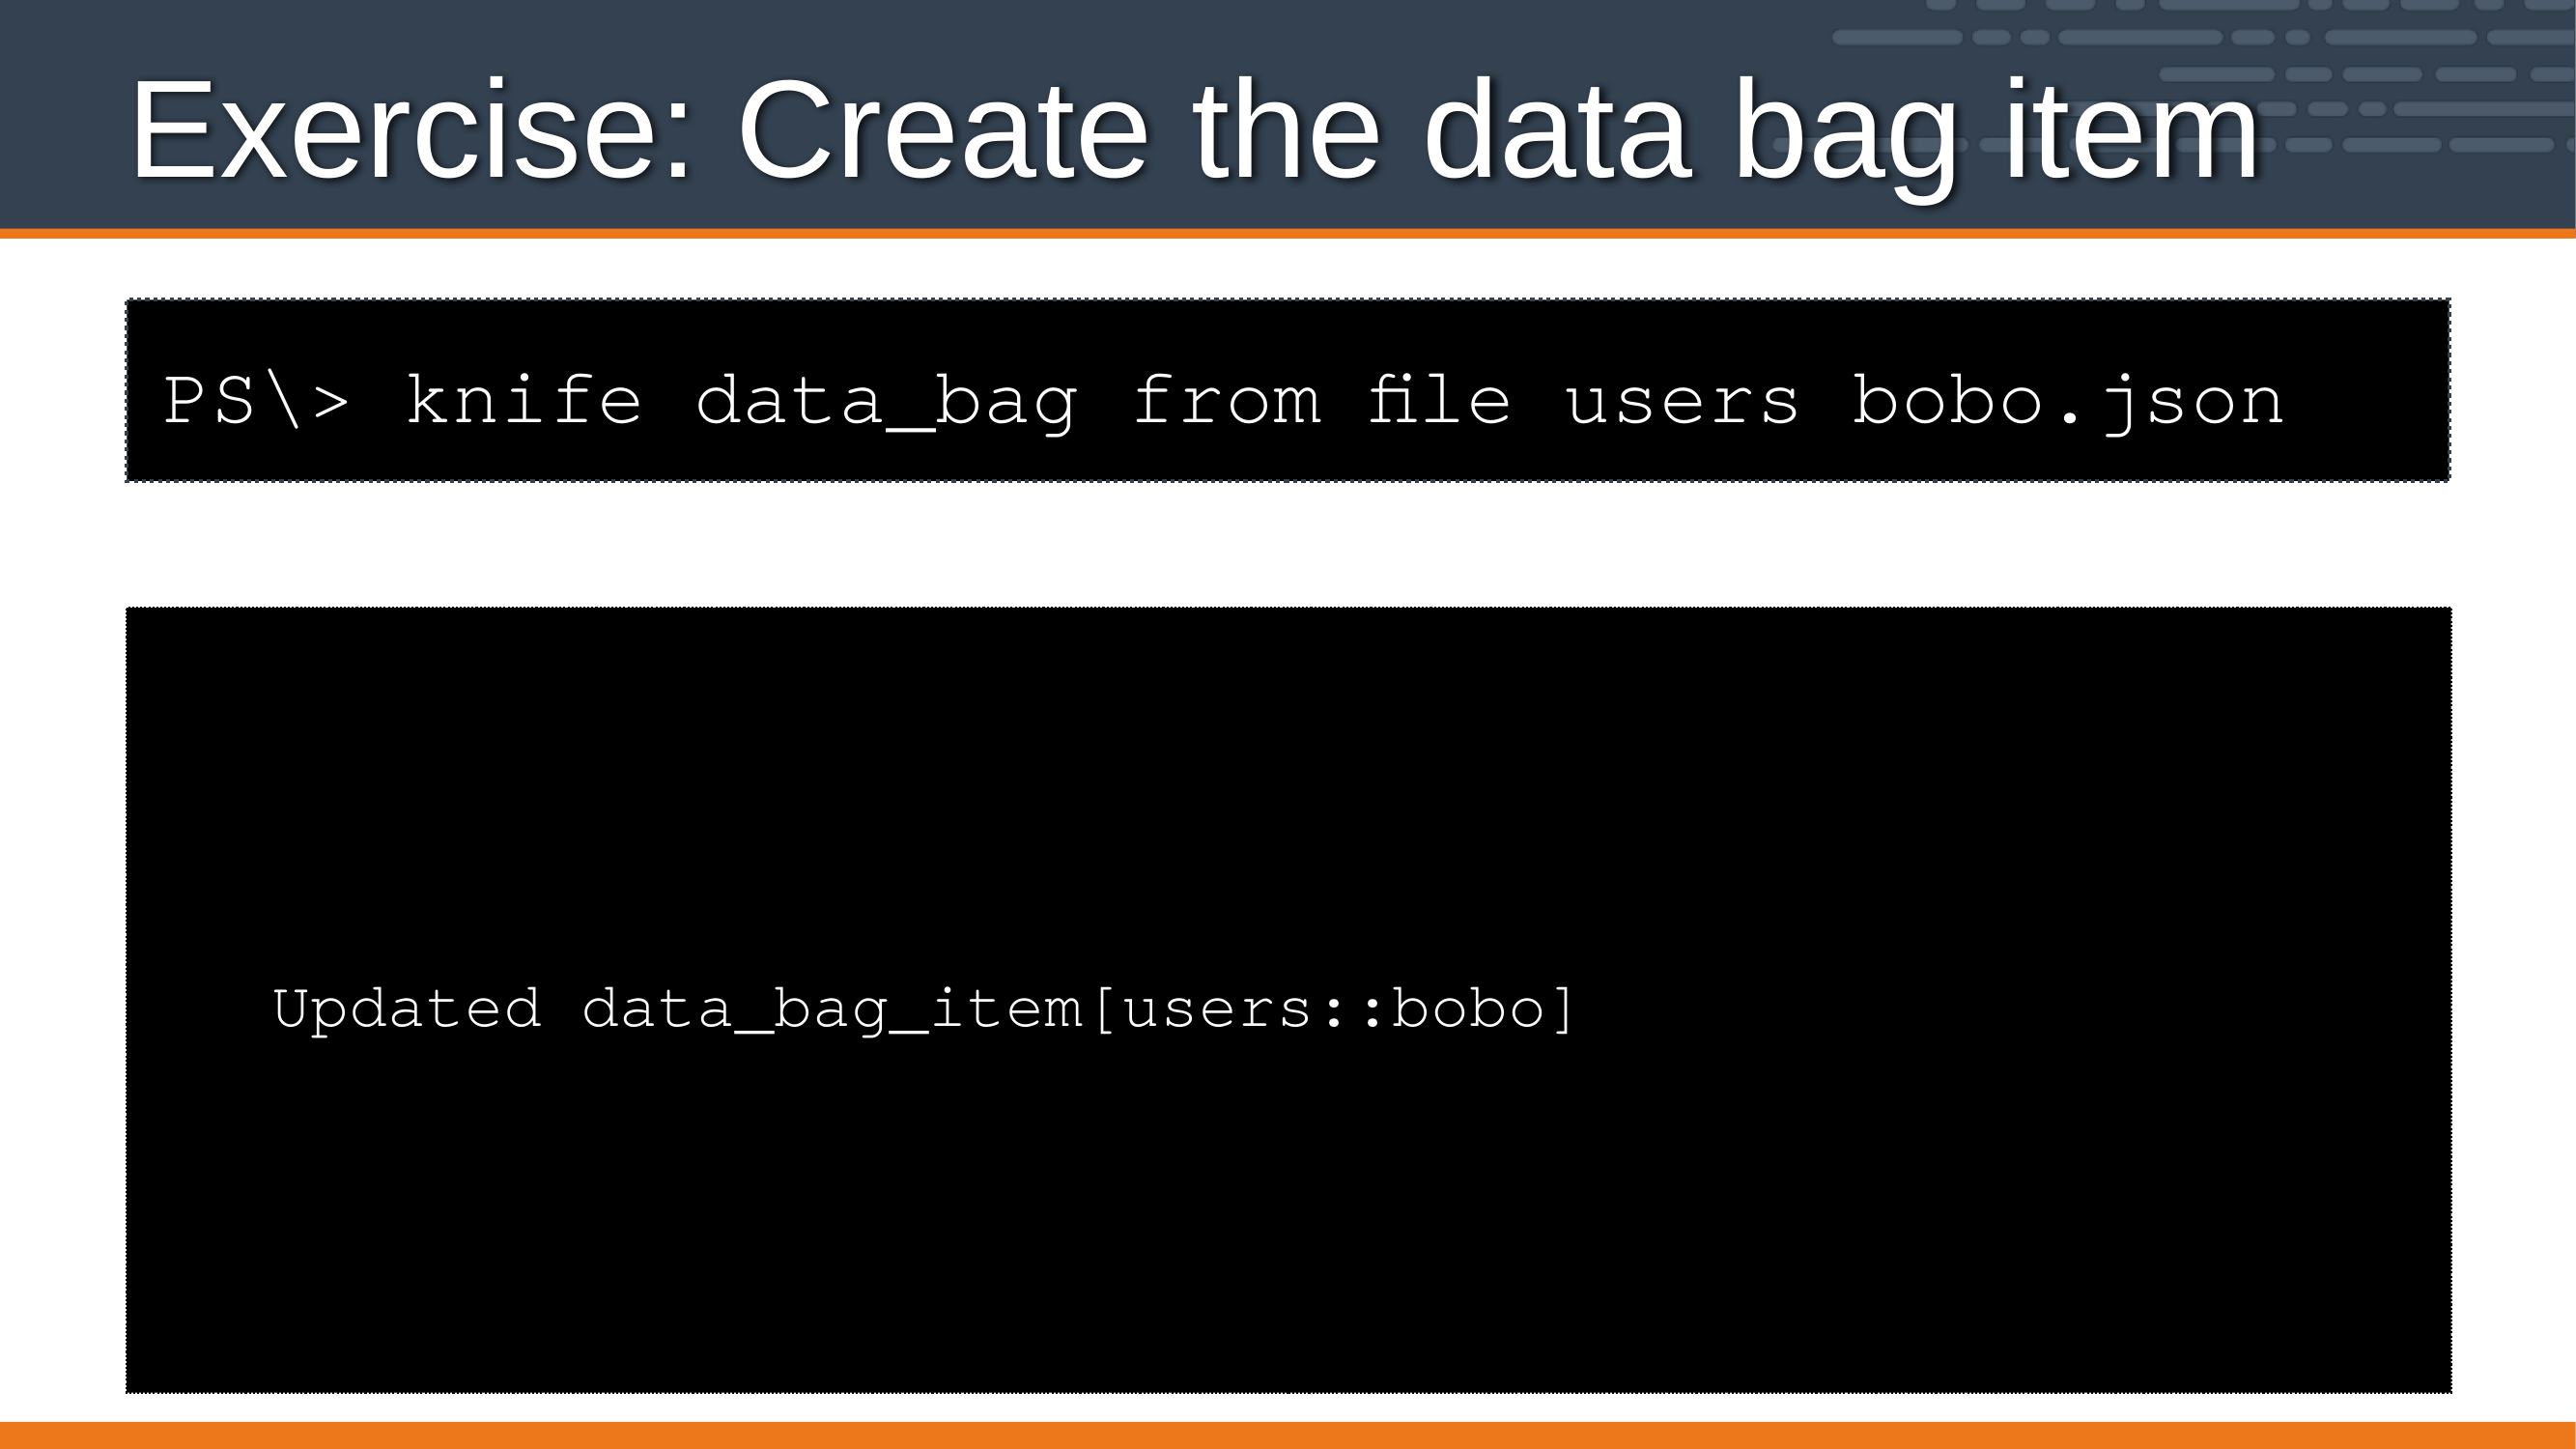

# Exercise: Create the data bag item

PS\> knife data_bag from file users bobo.json

	Updated data_bag_item[users::bobo]